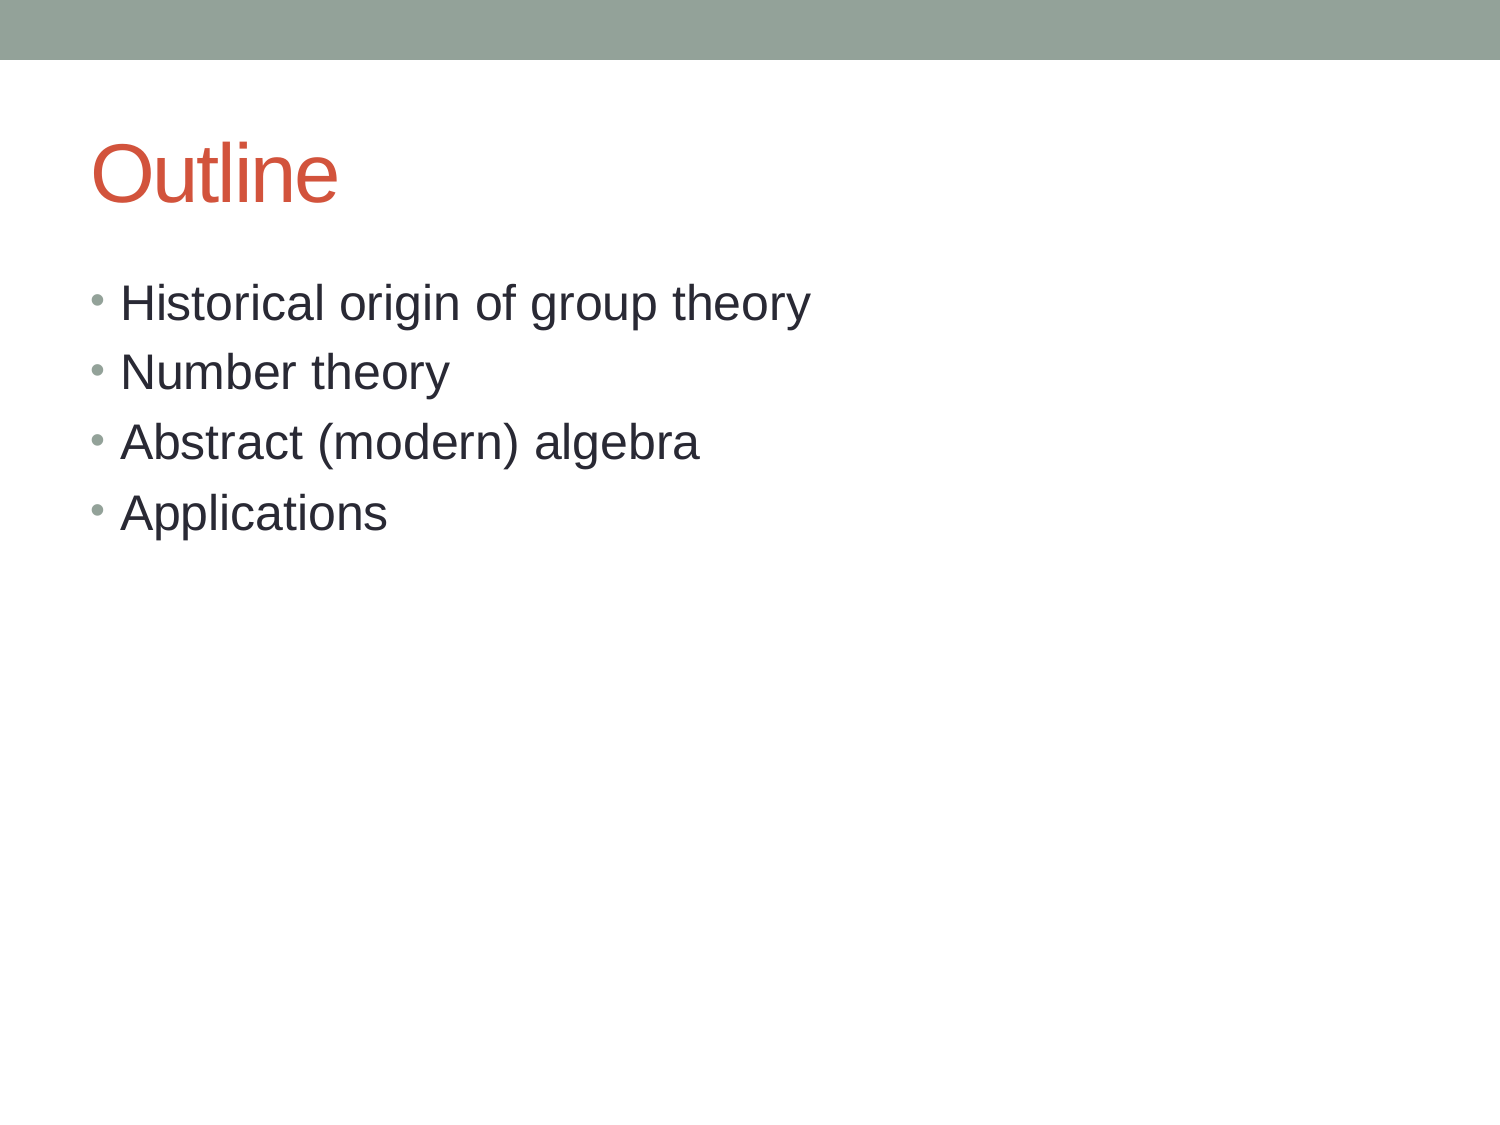

# Outline
Historical origin of group theory
Number theory
Abstract (modern) algebra
Applications